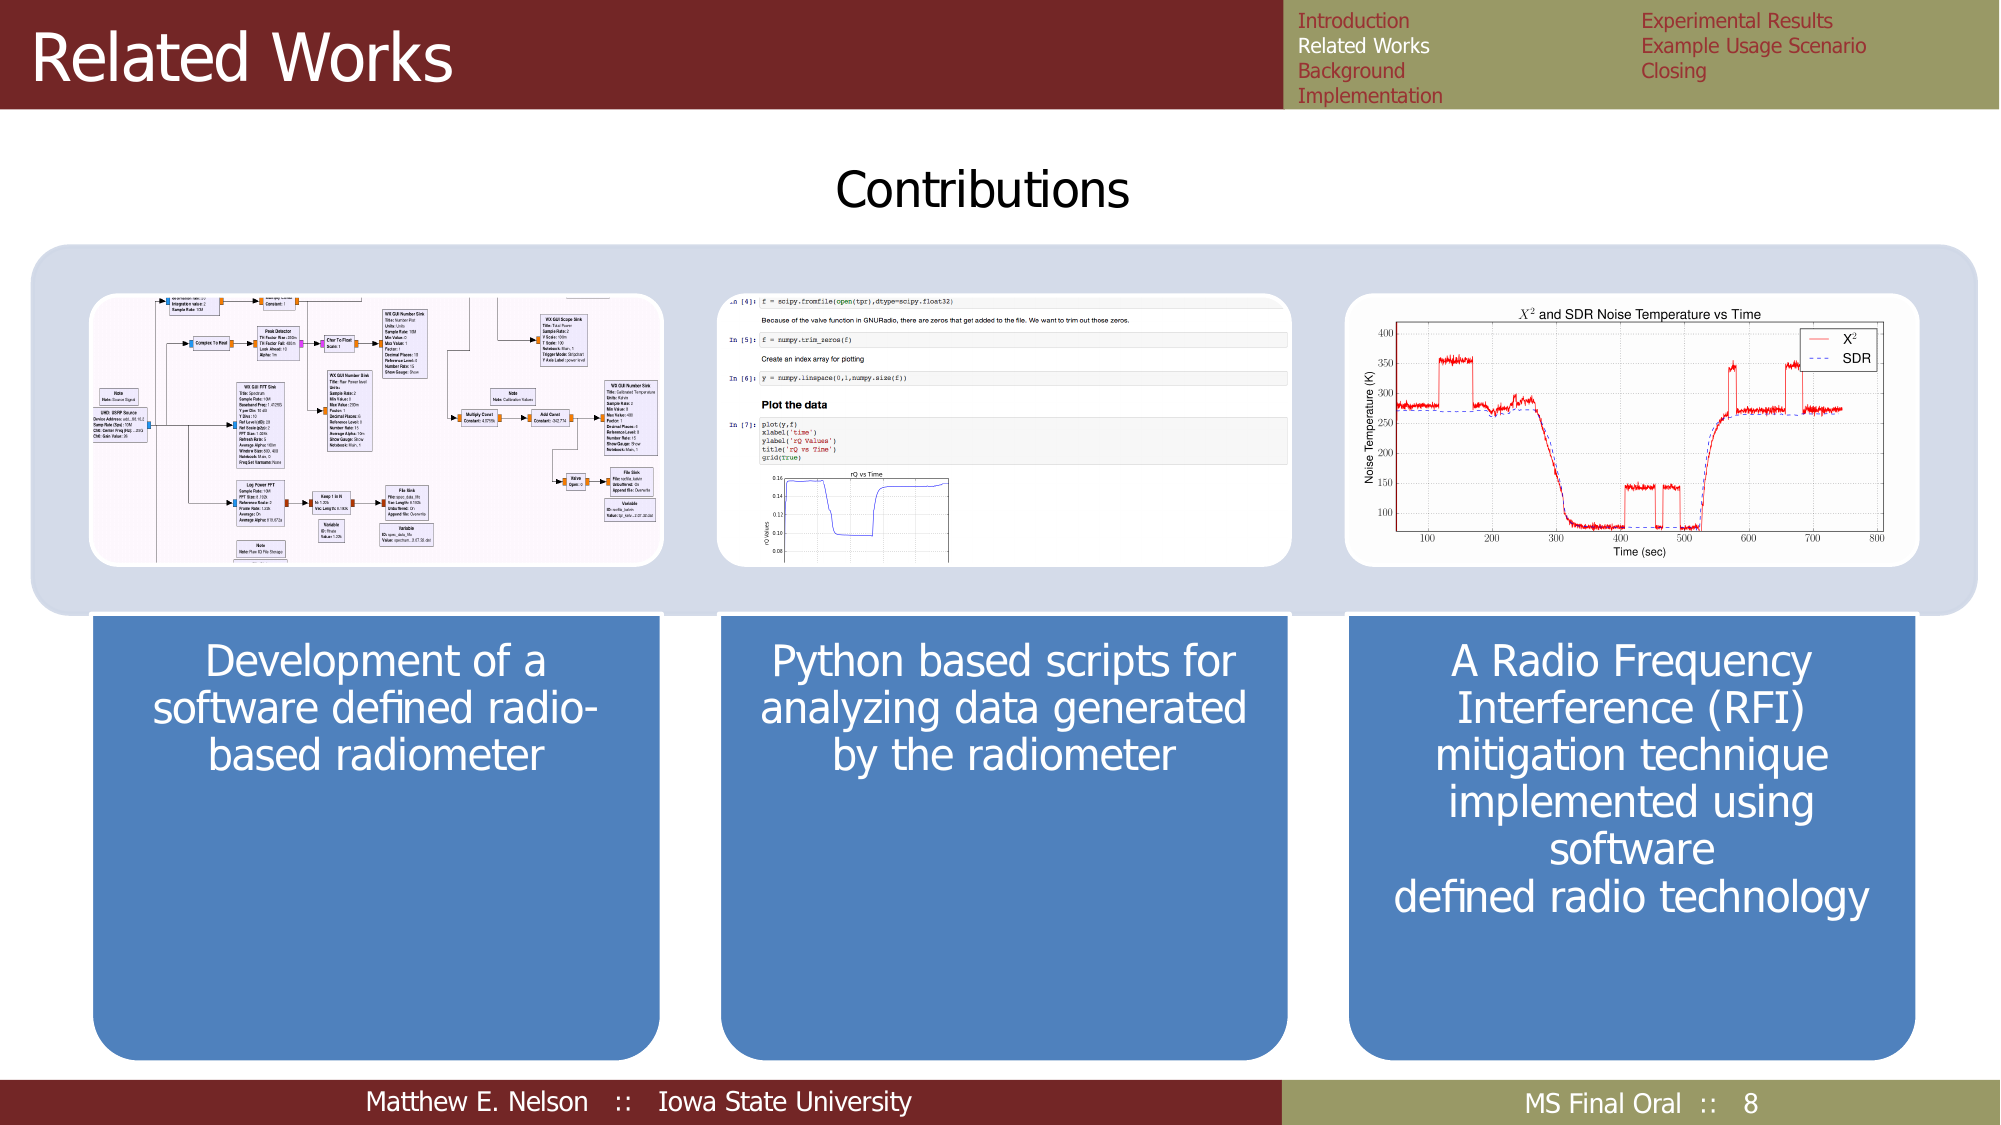

# Related Works
Introduction
Related Works
Background
Implementation
Experimental Results
Example Usage Scenario
Closing
Contributions
Development of a software defined radio-based radiometer
Python based scripts for analyzing data generated by the radiometer
A Radio Frequency Interference (RFI) mitigation technique implemented using software
defined radio technology